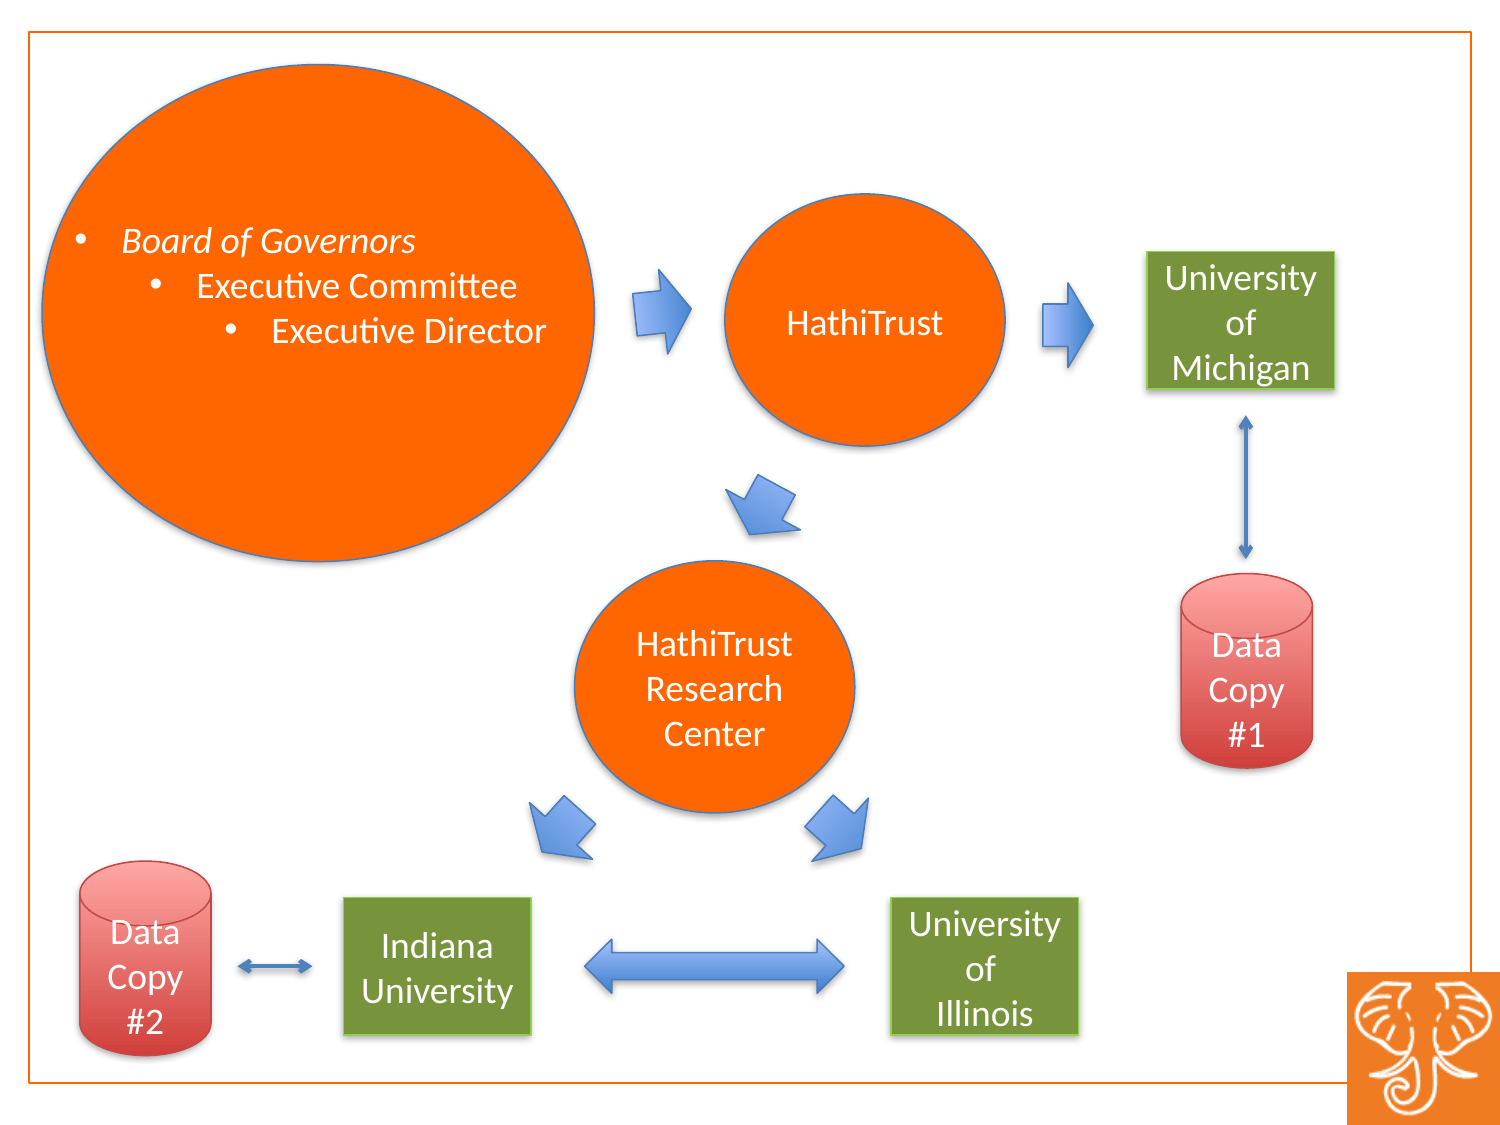

HathiTrust

Board of Governors
Executive Committee
Executive Director
University of Michigan

Data Copy #1

HathiTrust
Research
Center

Indiana
University
University of
Illinois

Data Copy #2